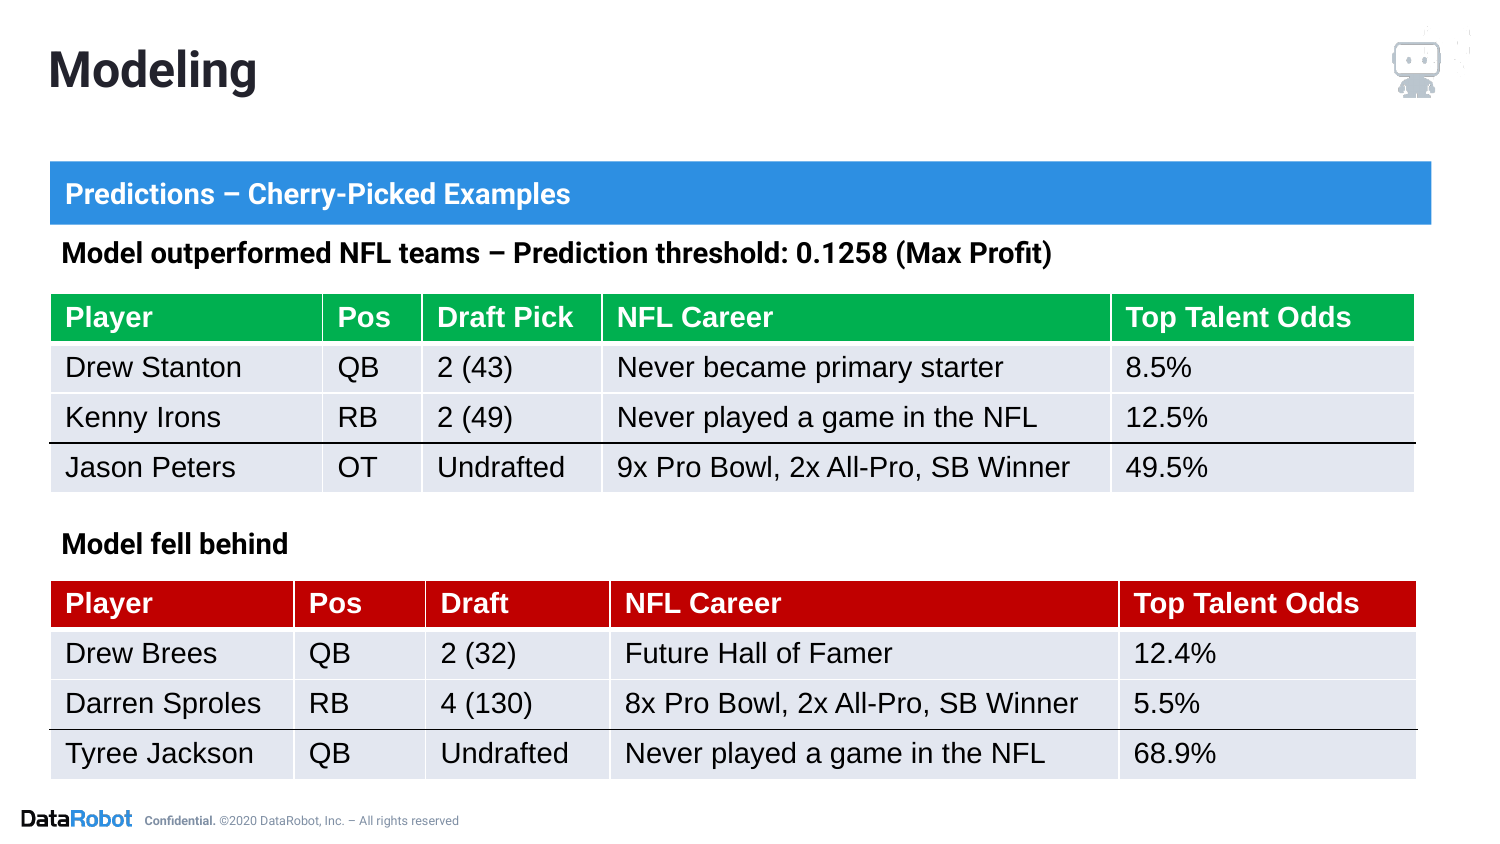

# Modeling
Predictions – Cherry-Picked Examples
Model outperformed NFL teams – Prediction threshold: 0.1258 (Max Profit)

| Player | Pos | Draft Pick | NFL Career | Top Talent Odds |
| --- | --- | --- | --- | --- |
| Drew Stanton | QB | 2 (43) | Never became primary starter | 8.5% |
| Kenny Irons | RB | 2 (49) | Never played a game in the NFL | 12.5% |
| Jason Peters | OT | Undrafted | 9x Pro Bowl, 2x All-Pro, SB Winner | 49.5% |
Model fell behind

| Player | Pos | Draft | NFL Career | Top Talent Odds |
| --- | --- | --- | --- | --- |
| Drew Brees | QB | 2 (32) | Future Hall of Famer | 12.4% |
| Darren Sproles | RB | 4 (130) | 8x Pro Bowl, 2x All-Pro, SB Winner | 5.5% |
| Tyree Jackson | QB | Undrafted | Never played a game in the NFL | 68.9% |